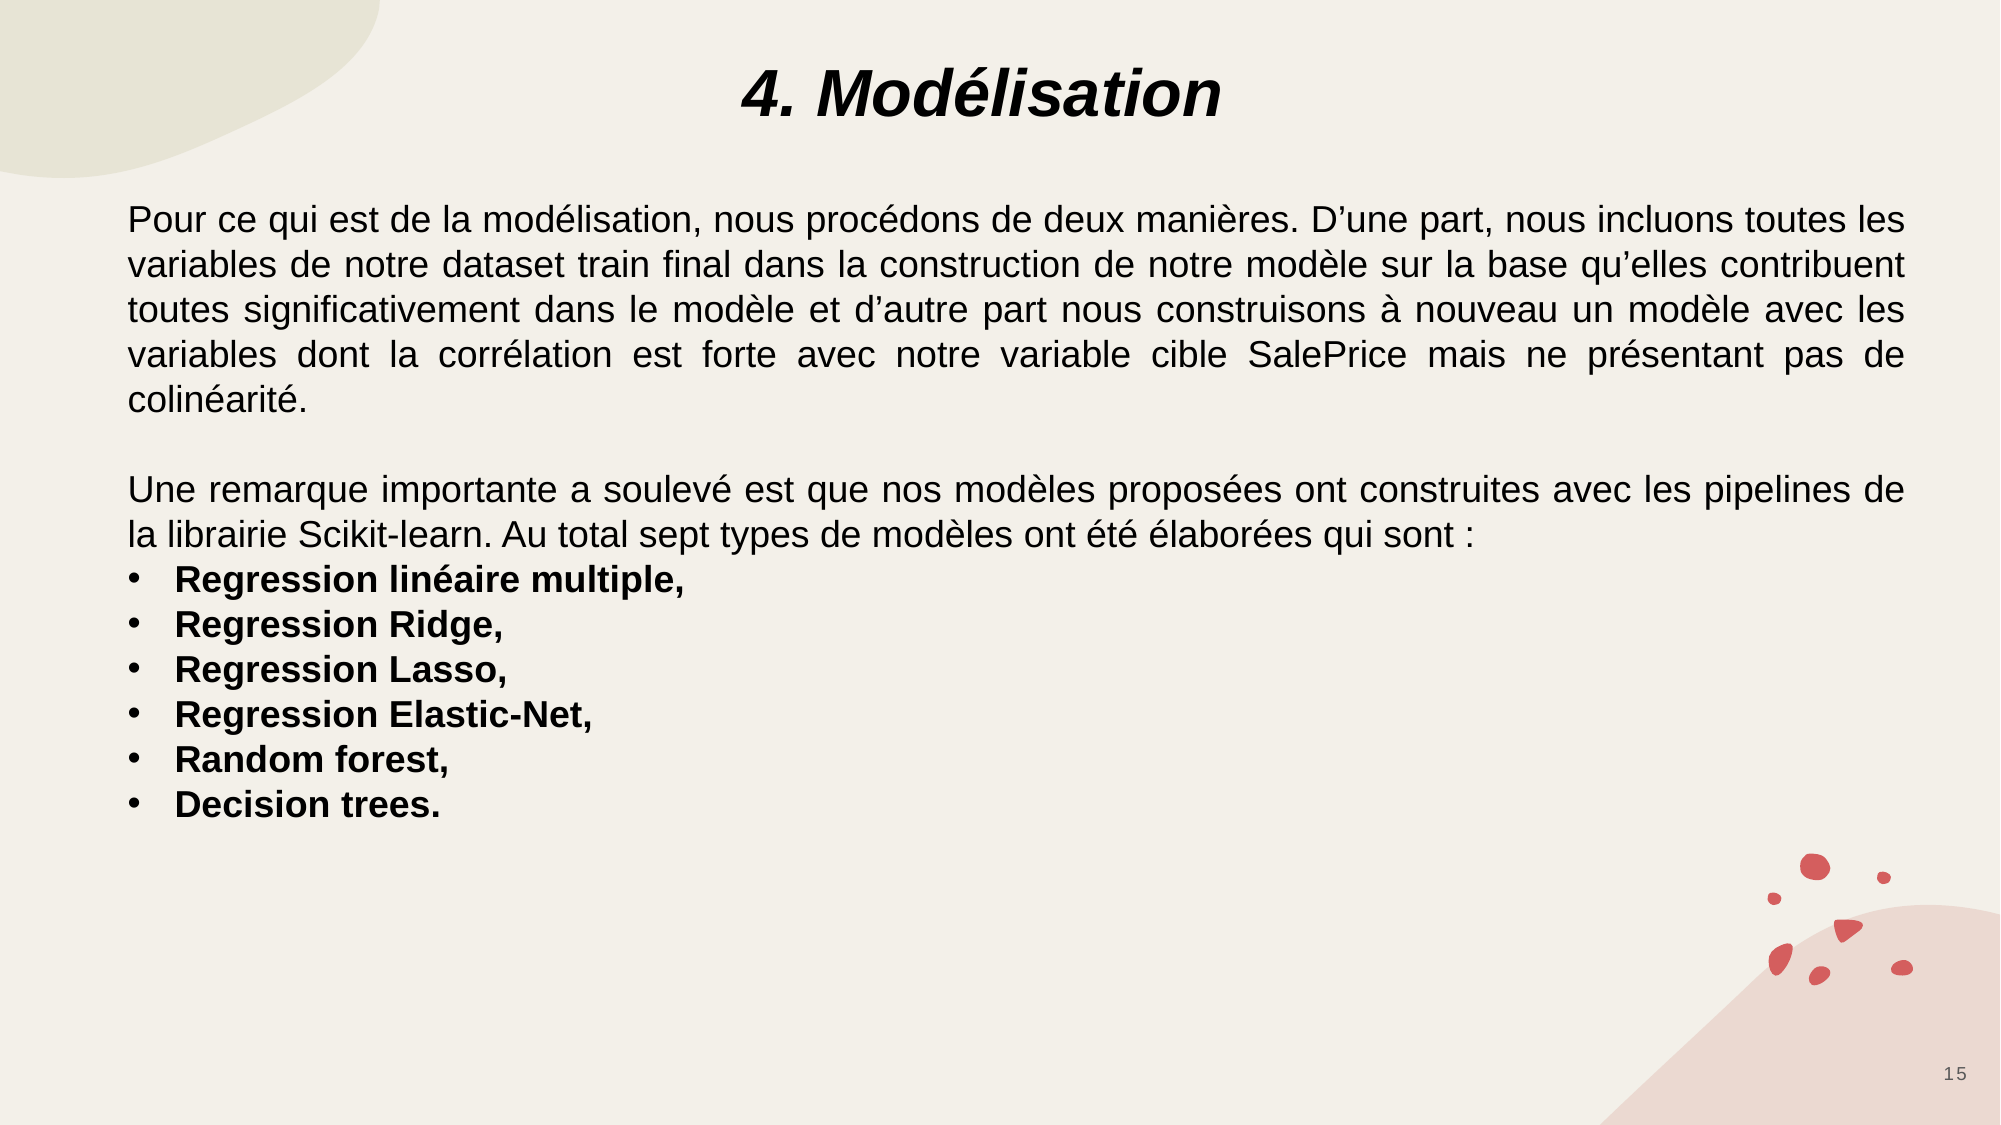

# 4. Modélisation
Pour ce qui est de la modélisation, nous procédons de deux manières. D’une part, nous incluons toutes les variables de notre dataset train final dans la construction de notre modèle sur la base qu’elles contribuent toutes significativement dans le modèle et d’autre part nous construisons à nouveau un modèle avec les variables dont la corrélation est forte avec notre variable cible SalePrice mais ne présentant pas de colinéarité.

Une remarque importante a soulevé est que nos modèles proposées ont construites avec les pipelines de la librairie Scikit-learn. Au total sept types de modèles ont été élaborées qui sont :
Regression linéaire multiple,
Regression Ridge,
Regression Lasso,
Regression Elastic-Net,
Random forest,
Decision trees.

15